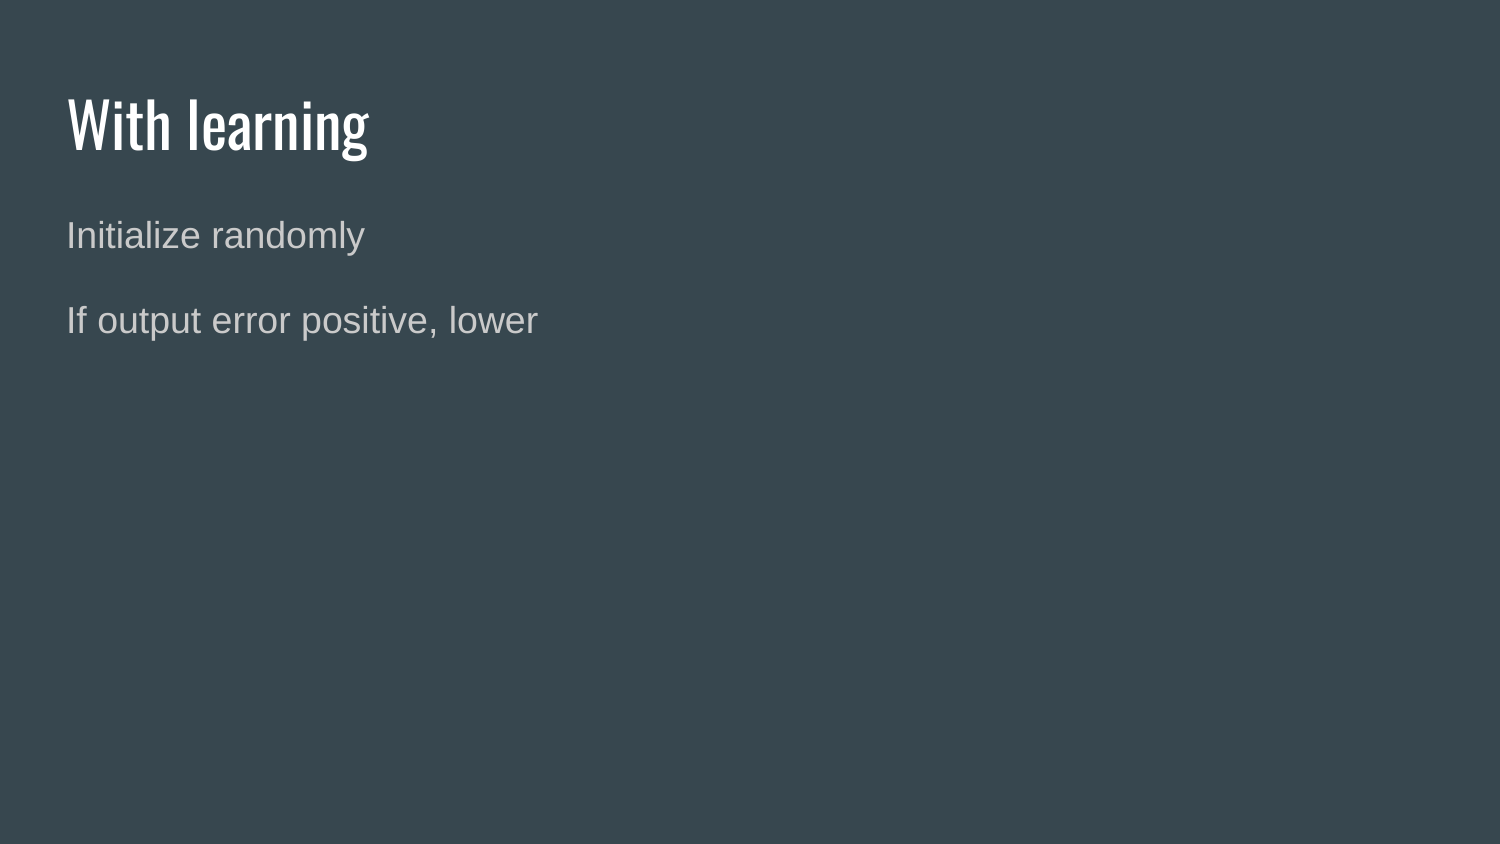

# With learning
Initialize randomly
If output error positive, lower